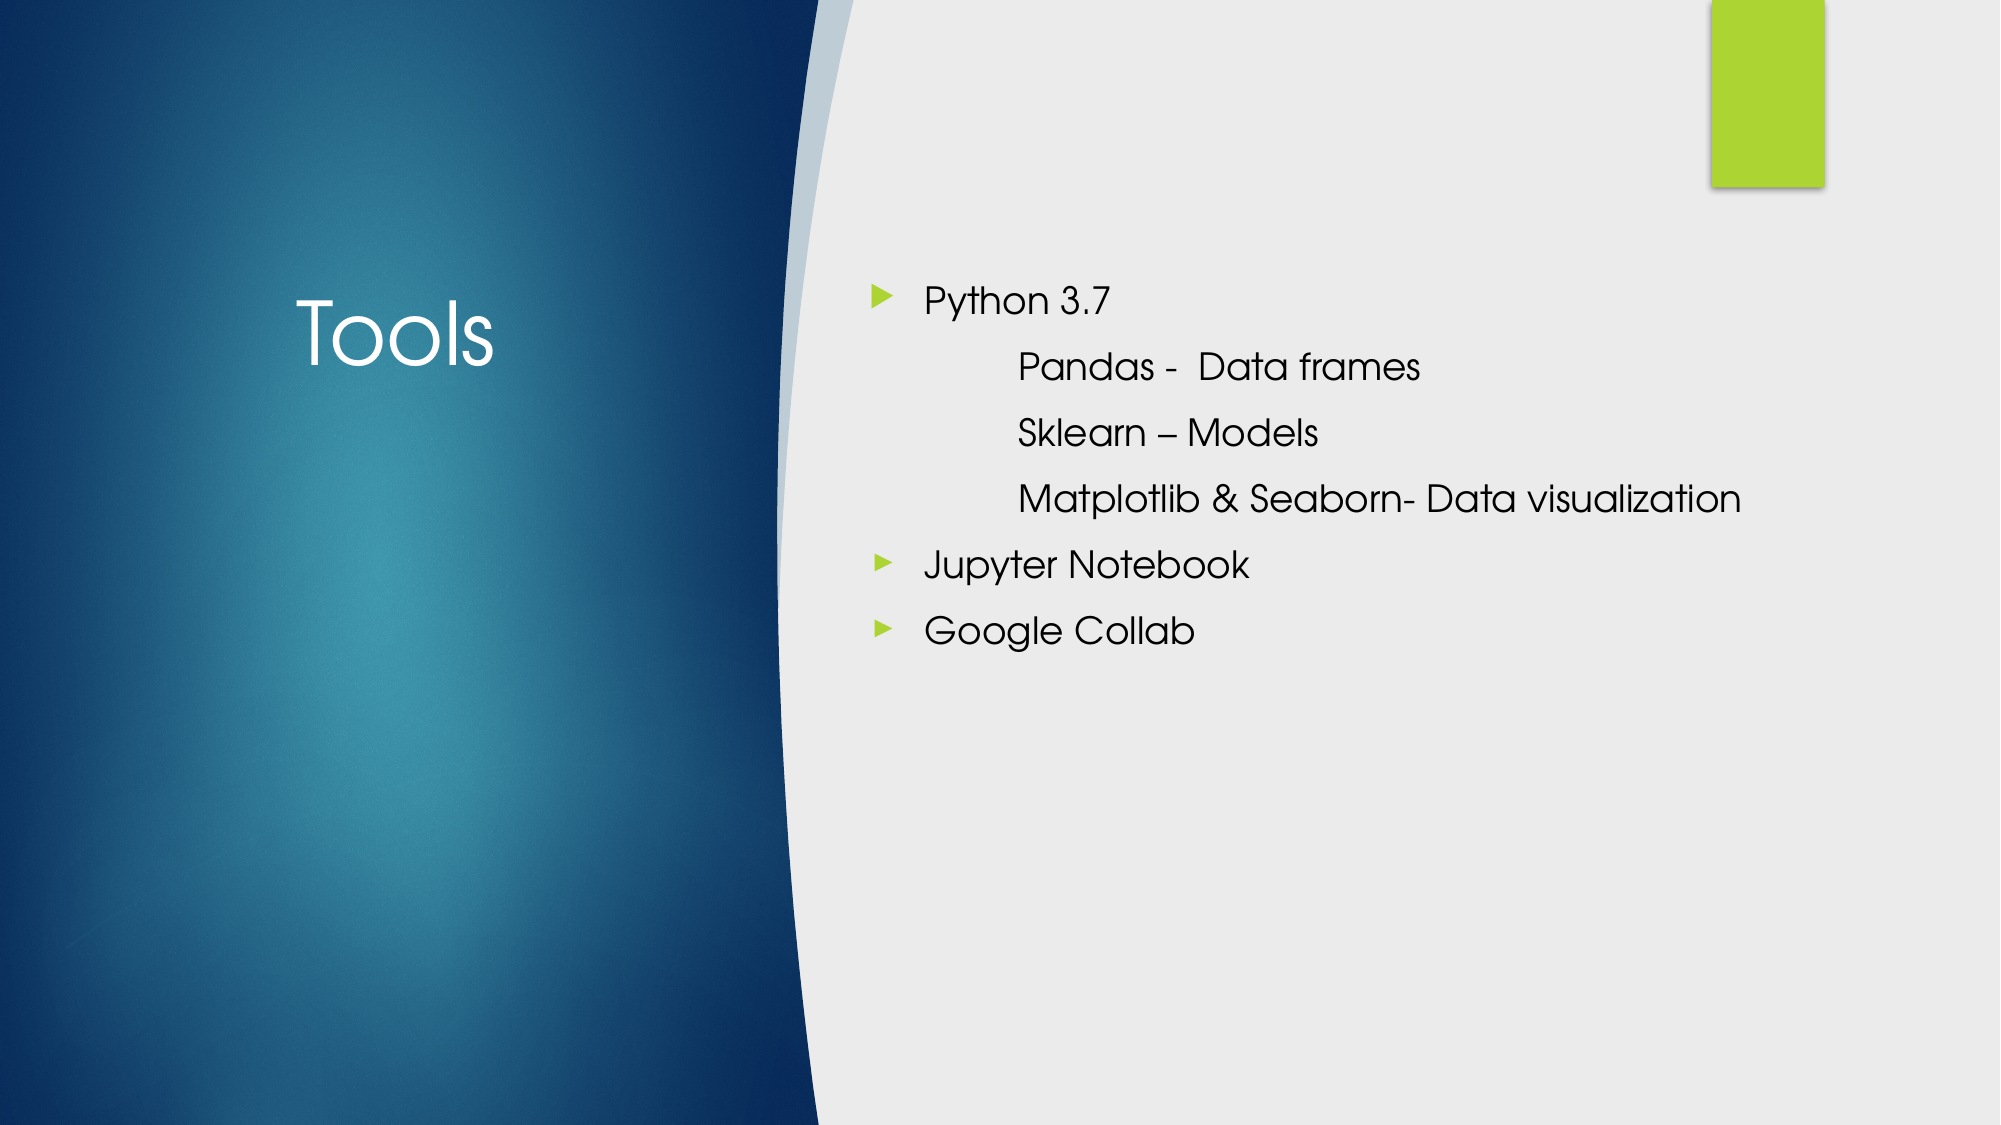

# Tools
Python 3.7
	Pandas -  Data frames
	Sklearn – Models
	Matplotlib & Seaborn- Data visualization
Jupyter Notebook
Google Collab